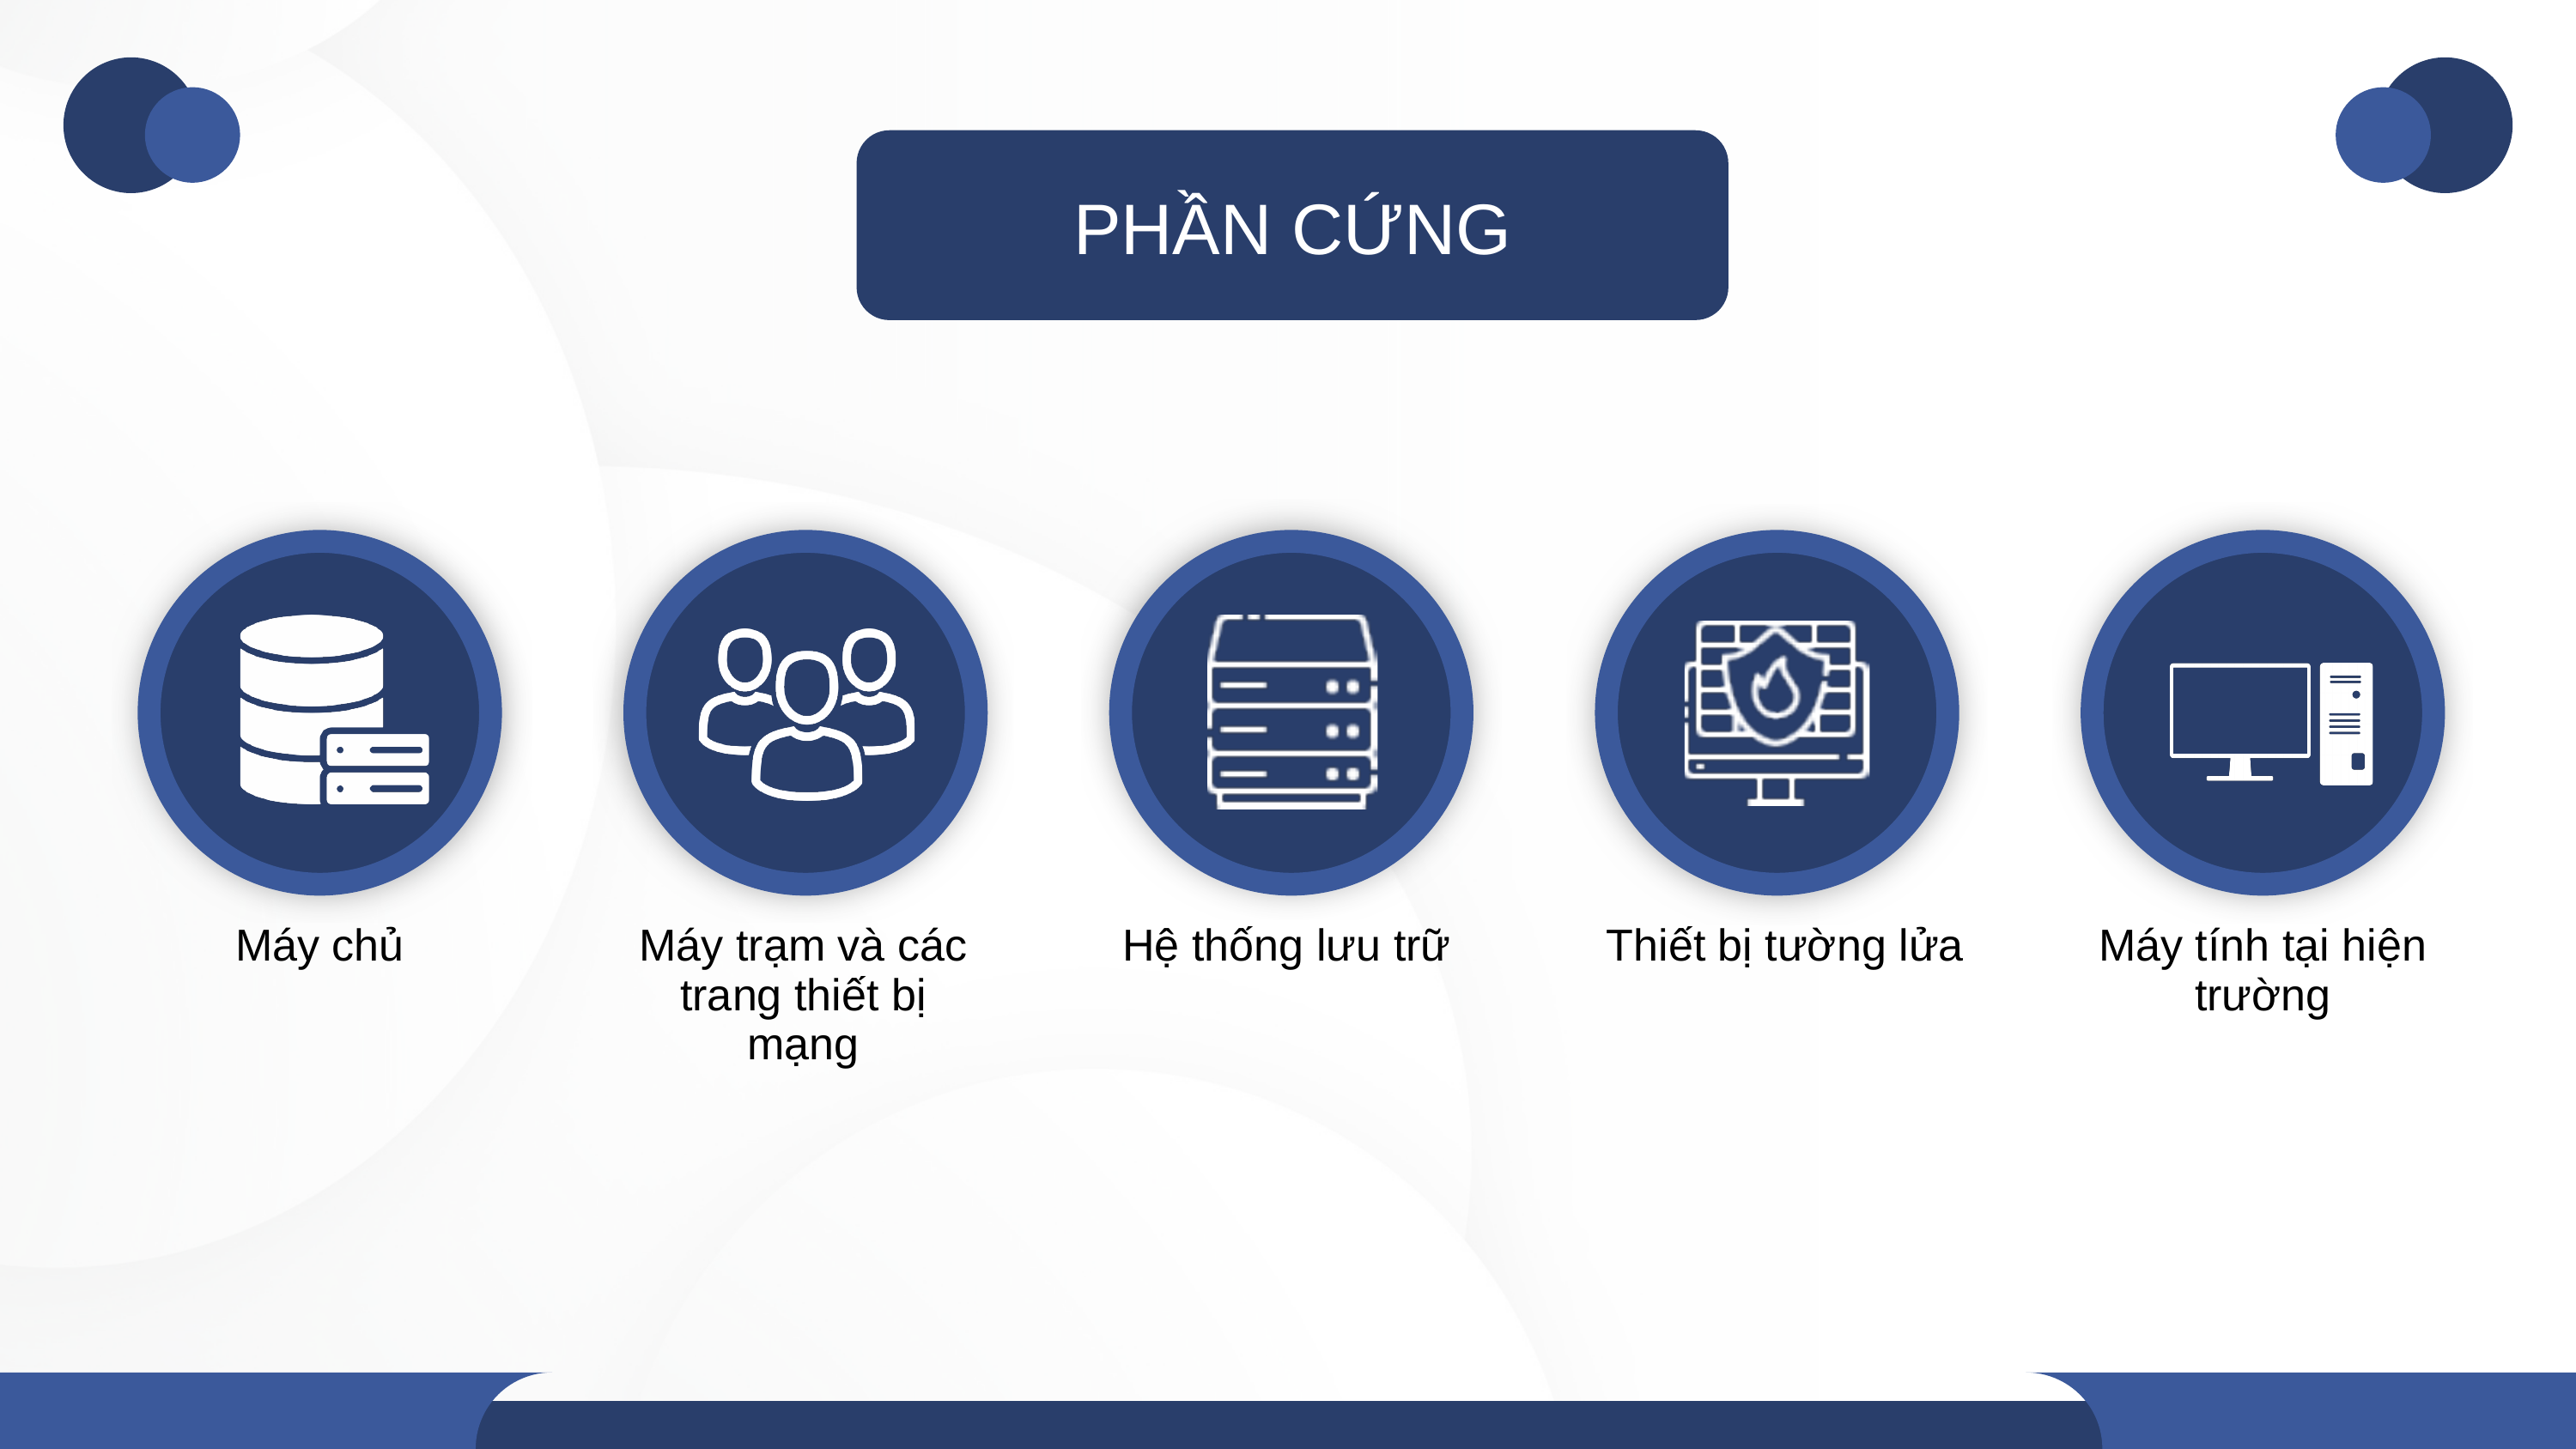

PHẦN CỨNG

Máy chủ

Máy trạm và các trang thiết bị mạng
Hệ thống lưu trữ
Thiết bị tường lửa
Máy tính tại hiện trường